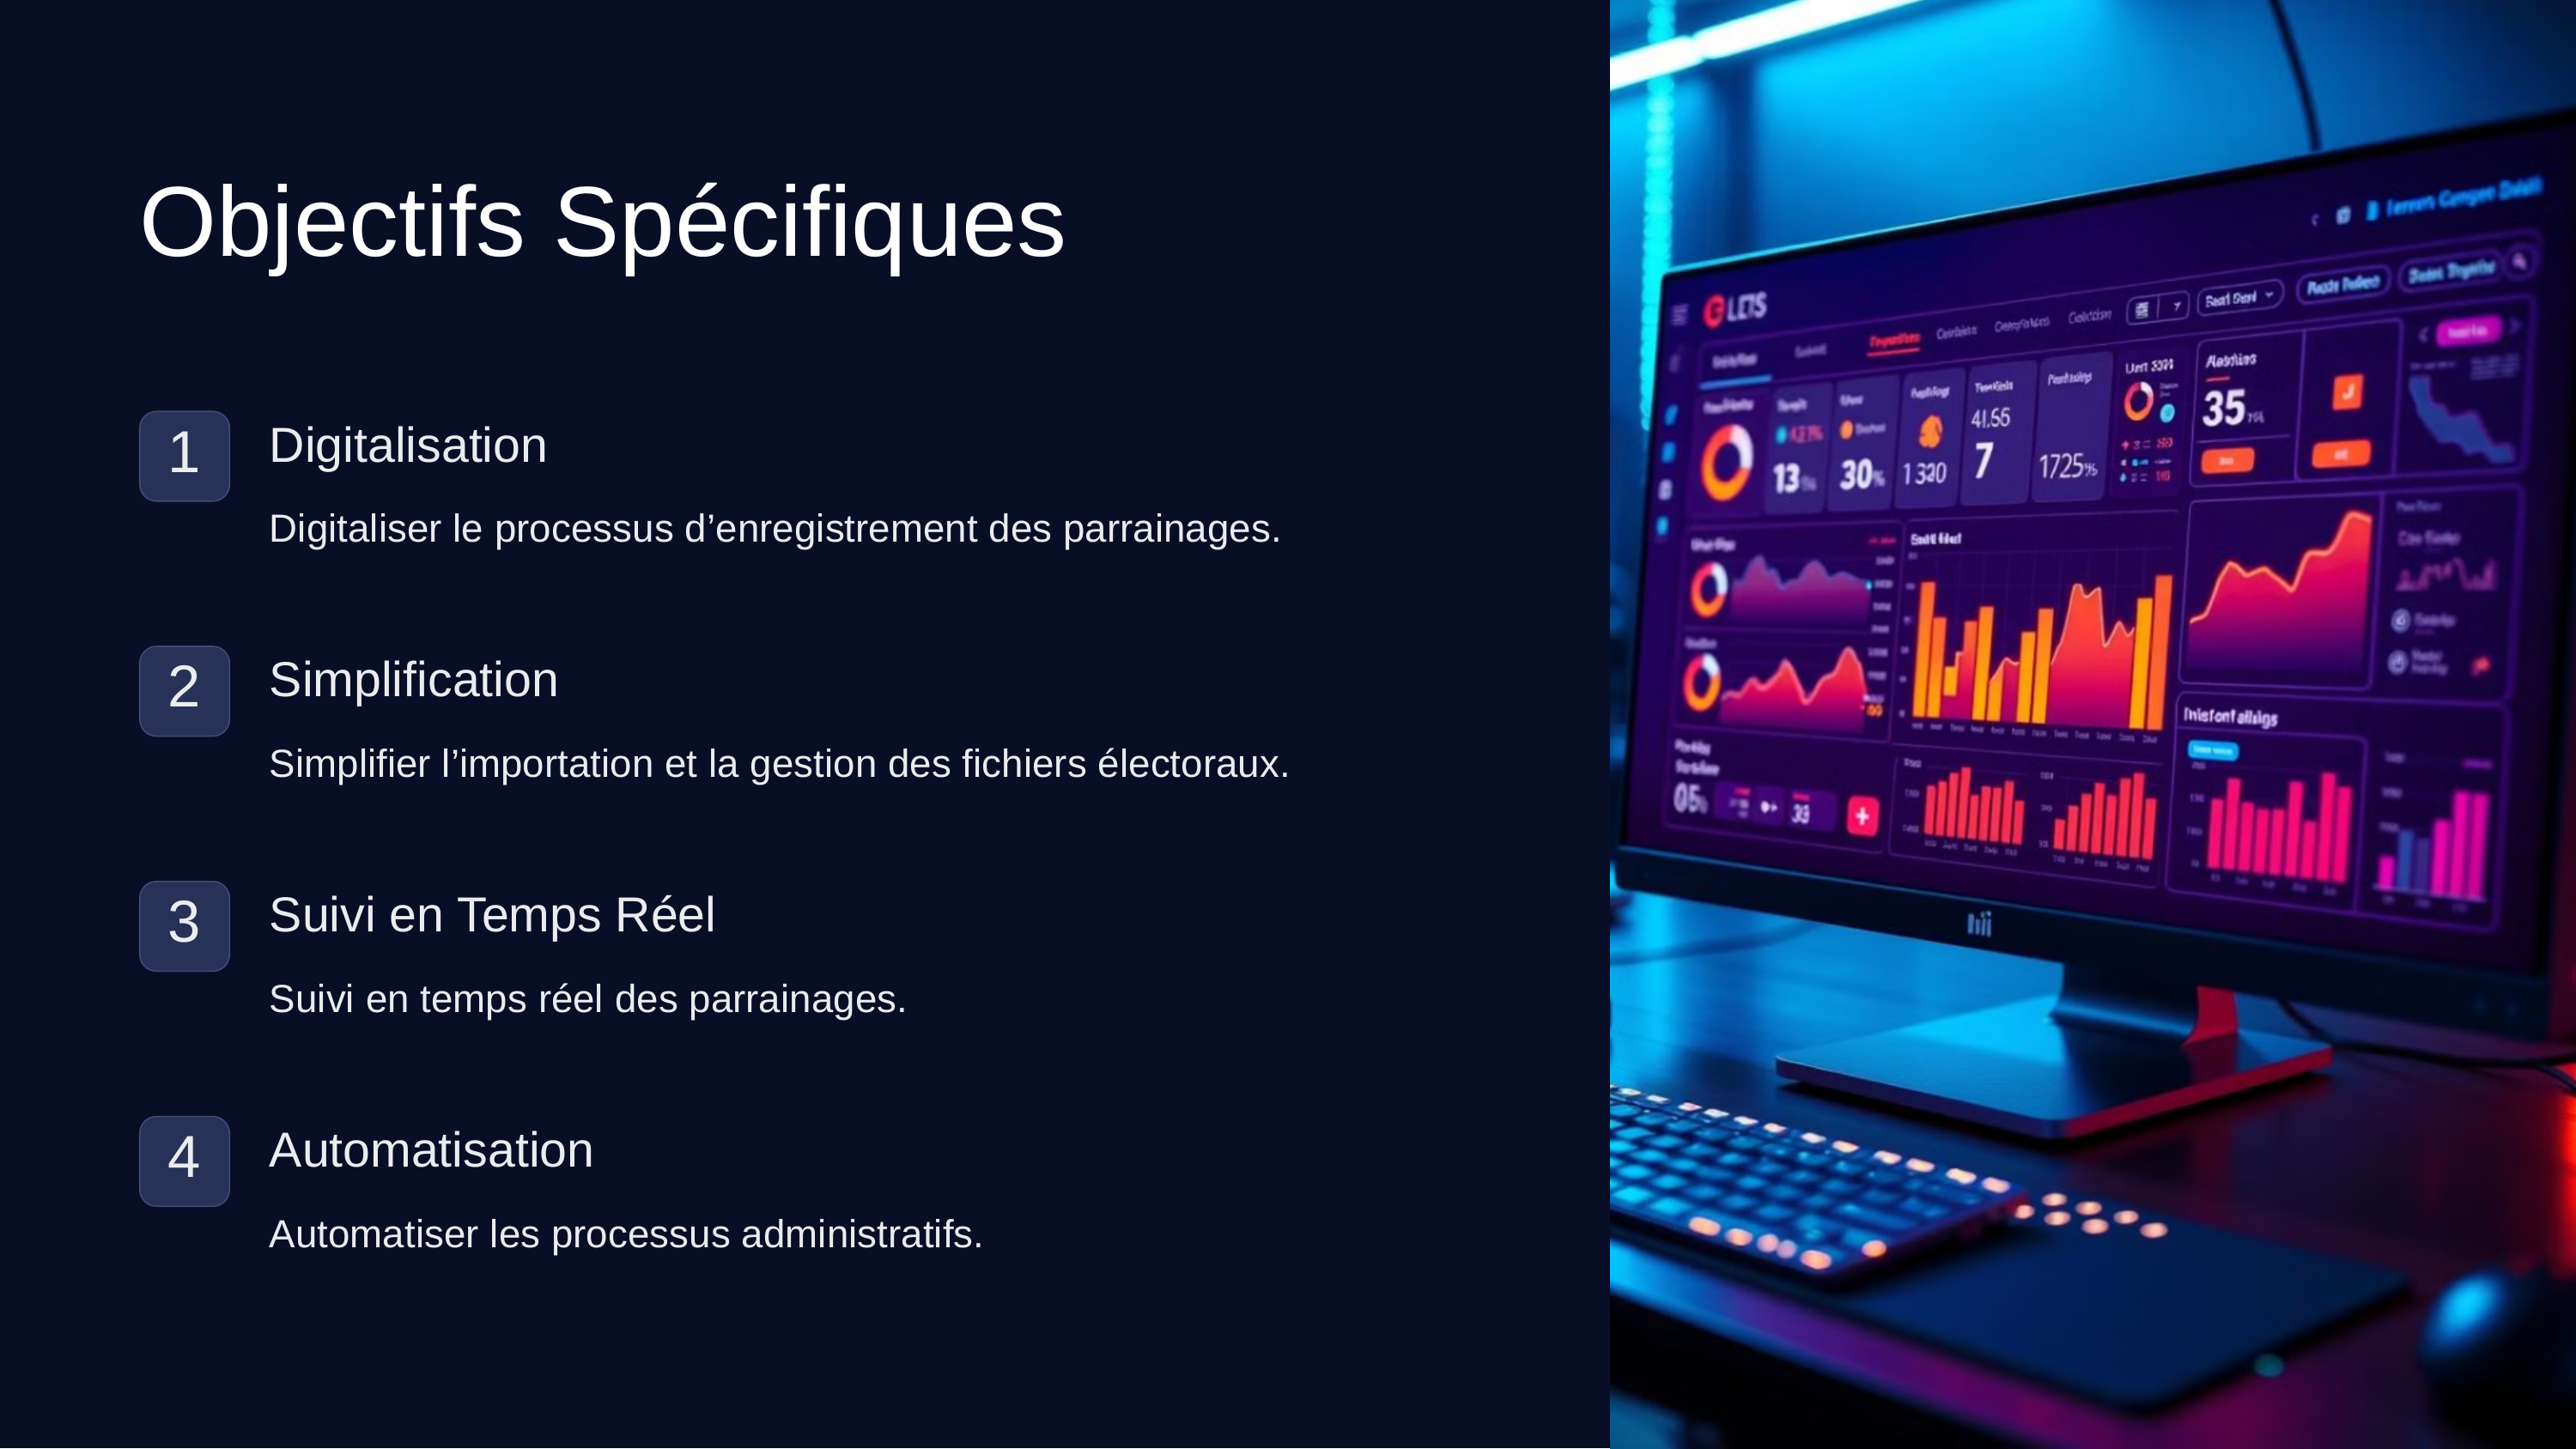

Objectifs Spécifiques

Digitalisation

1
Digitaliser le processus d’enregistrement des parrainages.

Simplification

2
Simplifier l’importation et la gestion des fichiers électoraux.

Suivi en Temps Réel

3
Suivi en temps réel des parrainages.

Automatisation

4
Automatiser les processus administratifs.